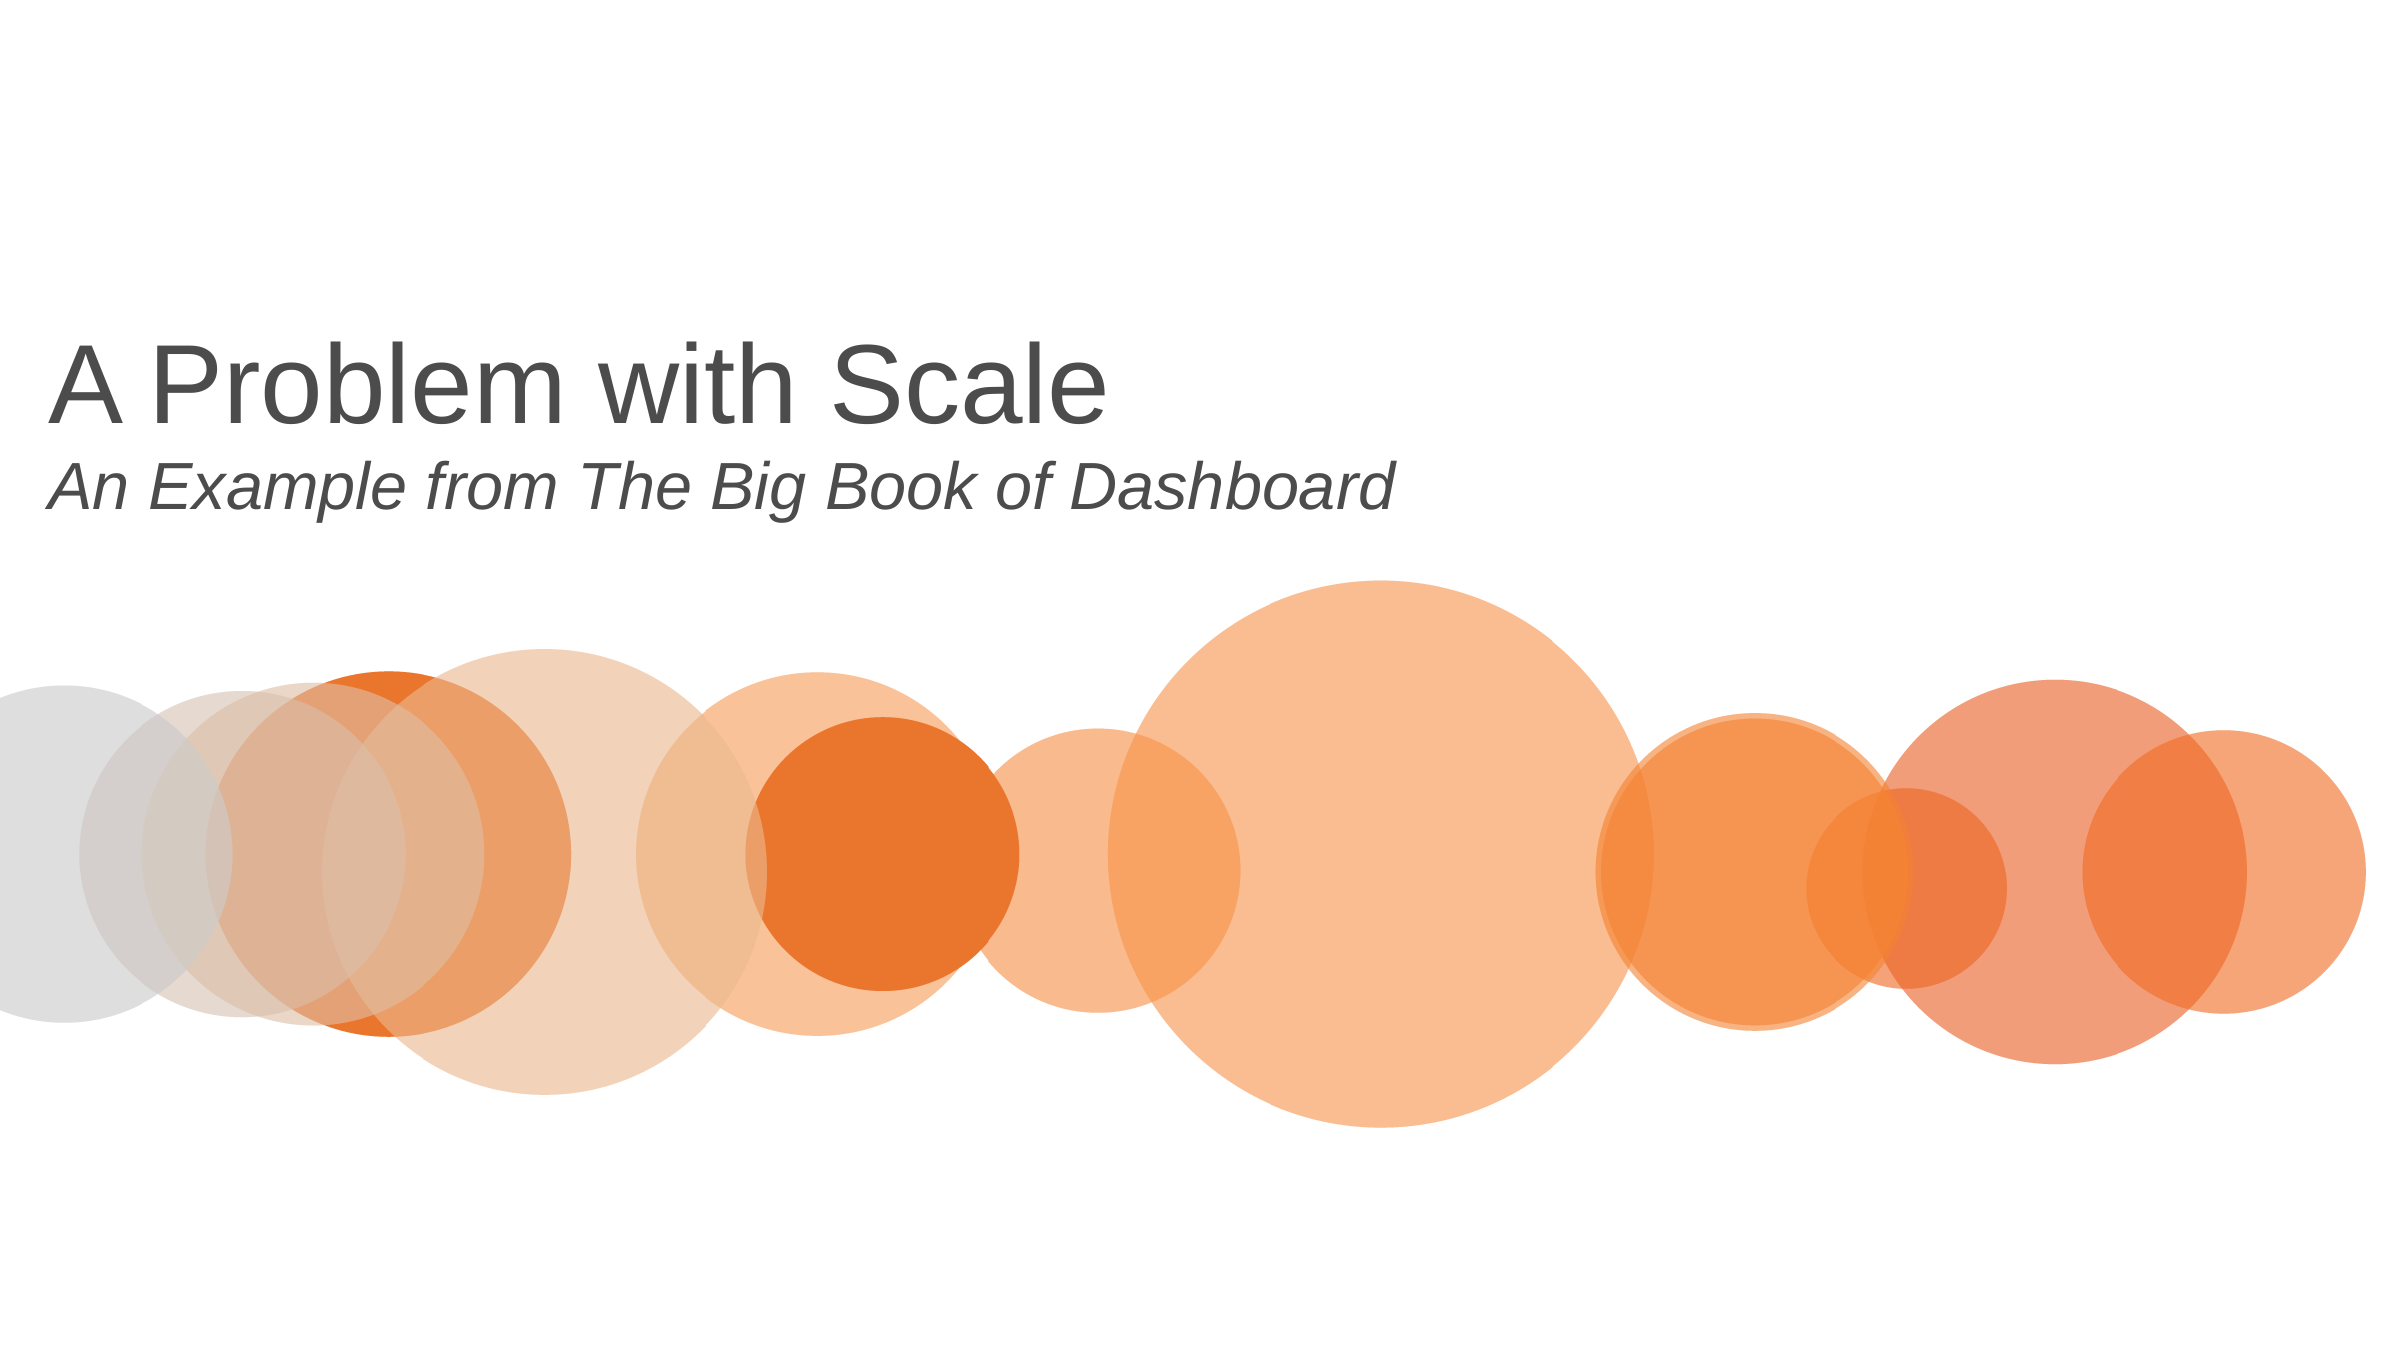

A Problem with Scale
An Example from The Big Book of Dashboard